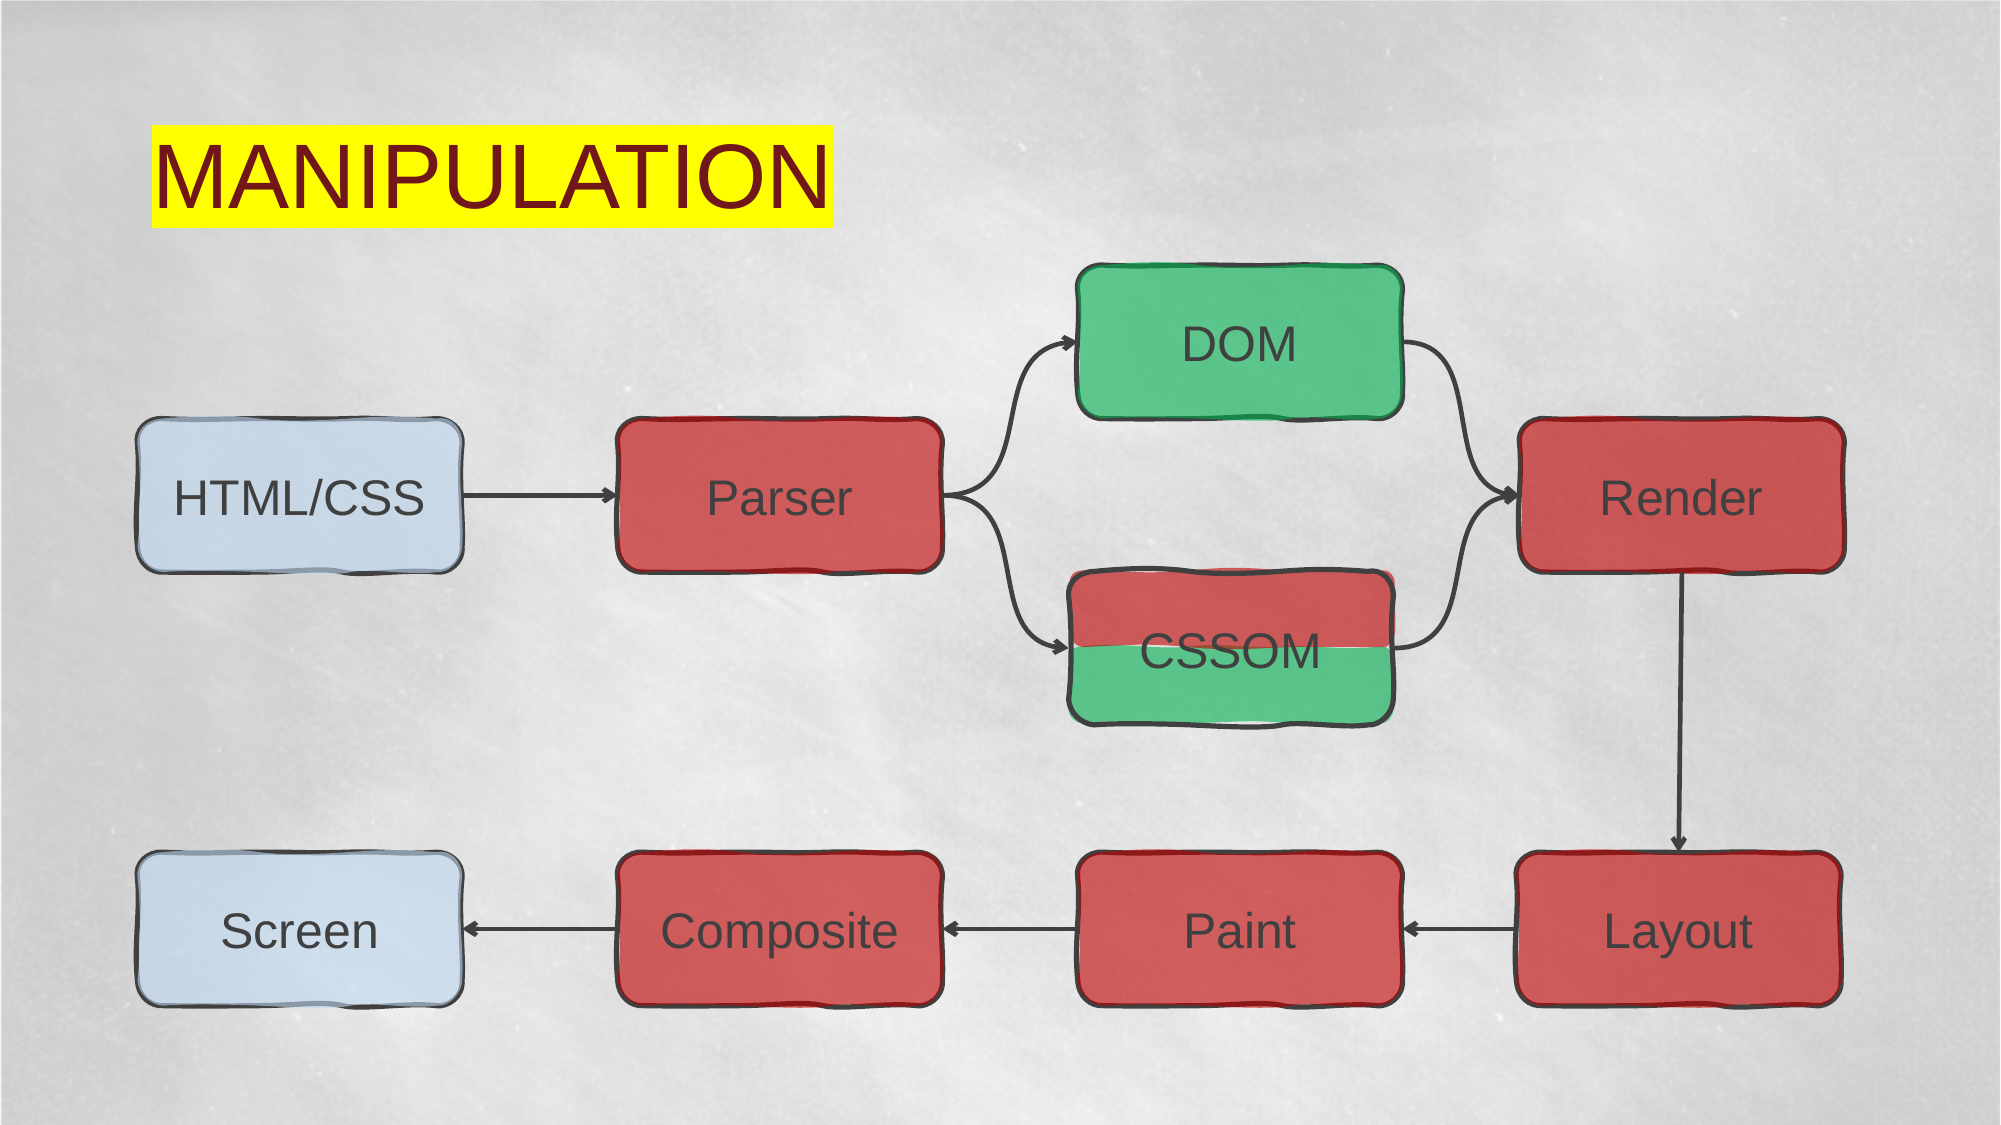

# Manipulation
DOM
HTML/CSS
Parser
Render

CSSOM

Composite
Screen
Paint
Layout